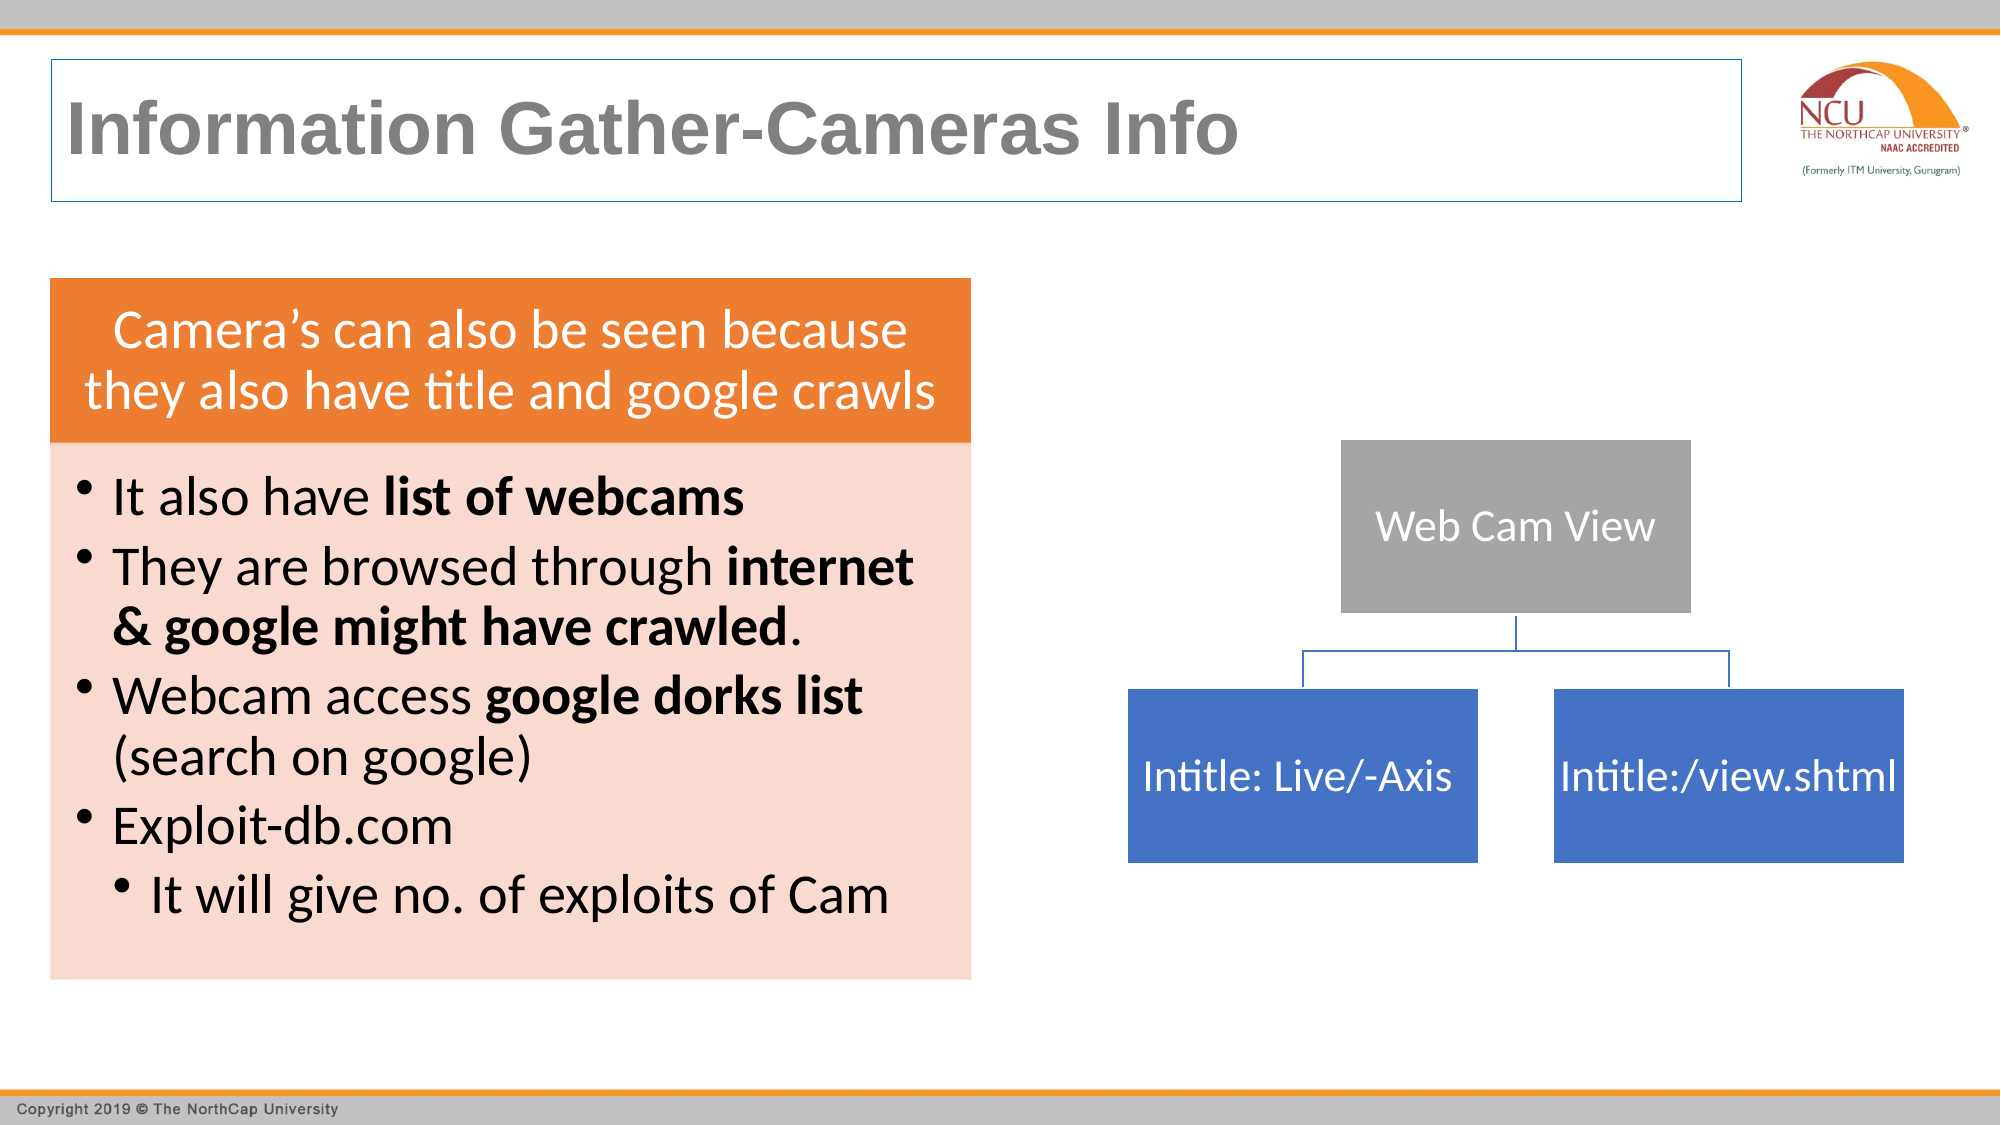

# Information Gather-Cameras Info
Camera’s can also be seen because they also have title and google crawls
It also have list of webcams
They are browsed through internet & google might have crawled.
Webcam access google dorks list (search on google)
Exploit-db.com
It will give no. of exploits of Cam
Web Cam View
Intitle: Live/-Axis
Intitle:/view.shtml